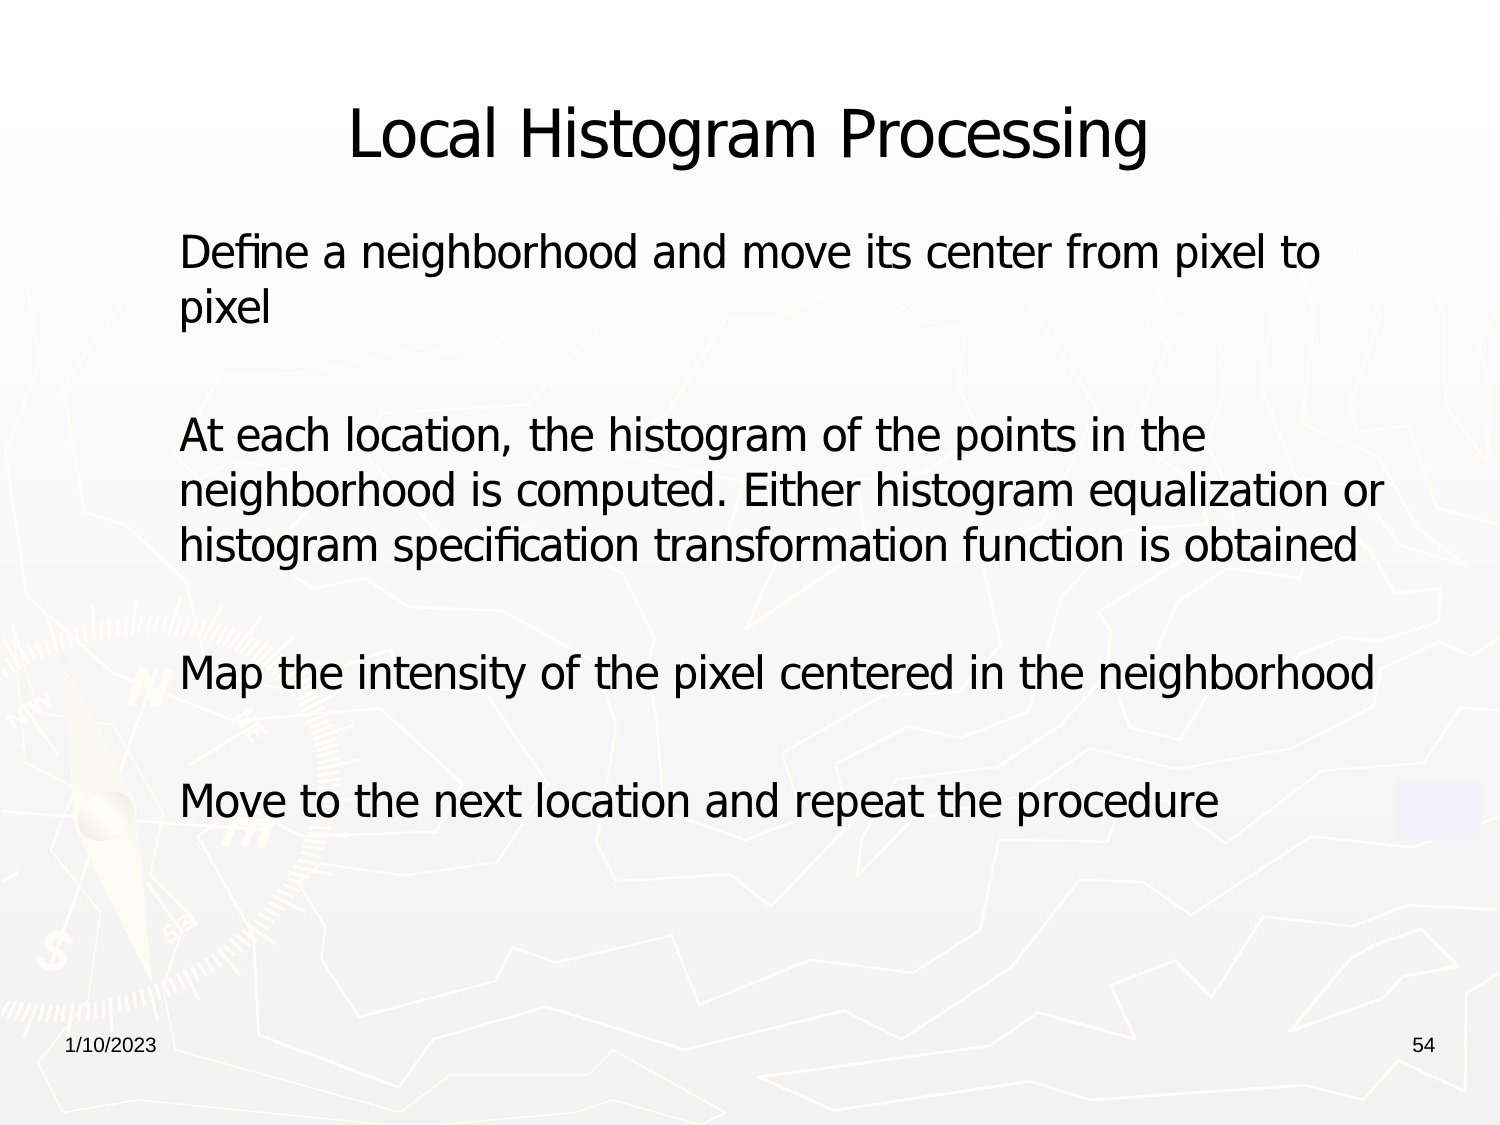

# Local Histogram Processing
    Define a neighborhood and move its center from pixel to pixel

    At each location, the histogram of the points in the neighborhood is computed. Either histogram equalization or histogram specification transformation function is obtained

    Map the intensity of the pixel centered in the neighborhood

    Move to the next location and repeat the procedure

1/10/2023
54